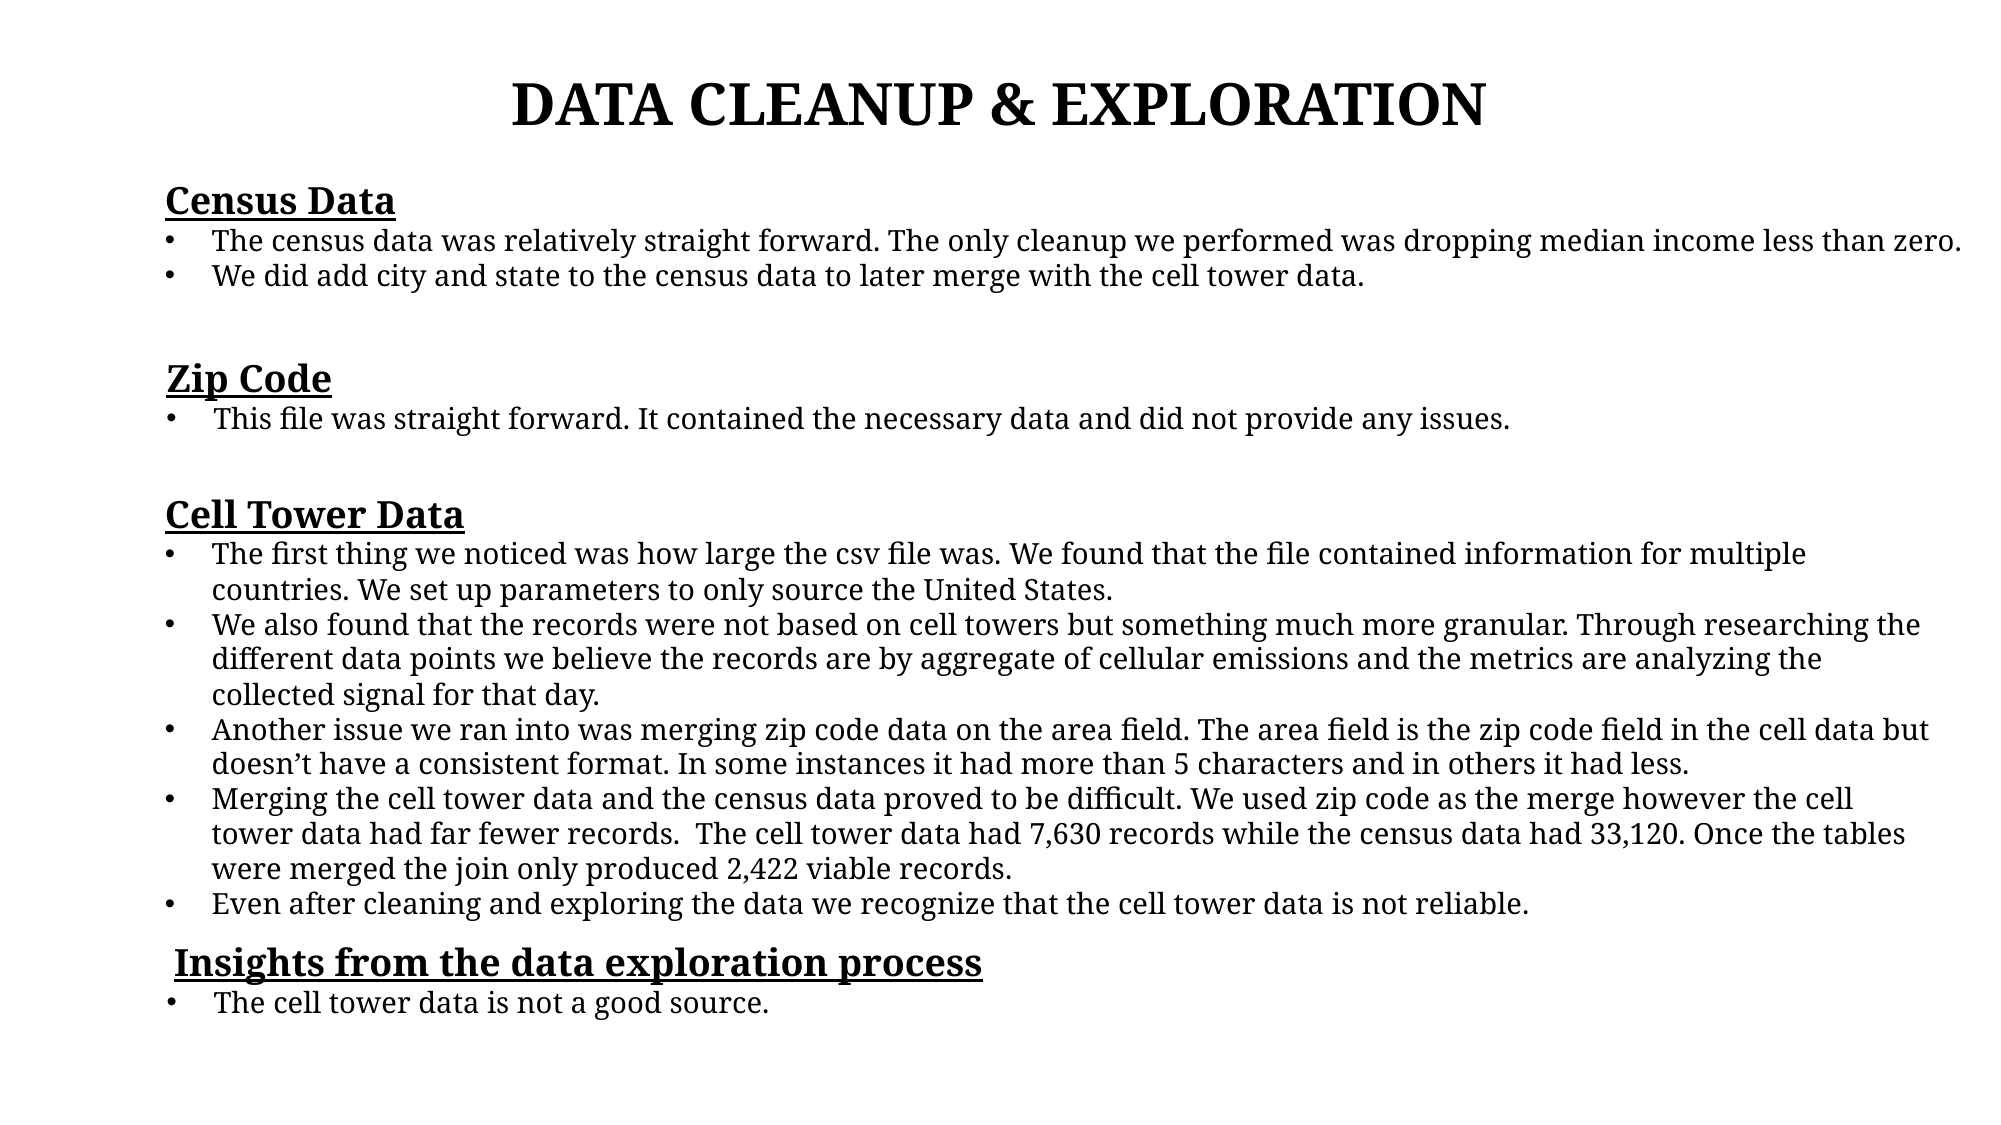

DATA CLEANUP & EXPLORATION

	Census Data
The census data was relatively straight forward. The only cleanup we performed was dropping median income less than zero.
We did add city and state to the census data to later merge with the cell tower data.
Zip Code
This file was straight forward. It contained the necessary data and did not provide any issues.

	Cell Tower Data
The first thing we noticed was how large the csv file was. We found that the file contained information for multiple countries. We set up parameters to only source the United States.
We also found that the records were not based on cell towers but something much more granular. Through researching the different data points we believe the records are by aggregate of cellular emissions and the metrics are analyzing the collected signal for that day.
Another issue we ran into was merging zip code data on the area field. The area field is the zip code field in the cell data but doesn’t have a consistent format. In some instances it had more than 5 characters and in others it had less.
Merging the cell tower data and the census data proved to be difficult. We used zip code as the merge however the cell tower data had far fewer records.  The cell tower data had 7,630 records while the census data had 33,120. Once the tables were merged the join only produced 2,422 viable records.
Even after cleaning and exploring the data we recognize that the cell tower data is not reliable.
 Insights from the data exploration process
The cell tower data is not a good source.